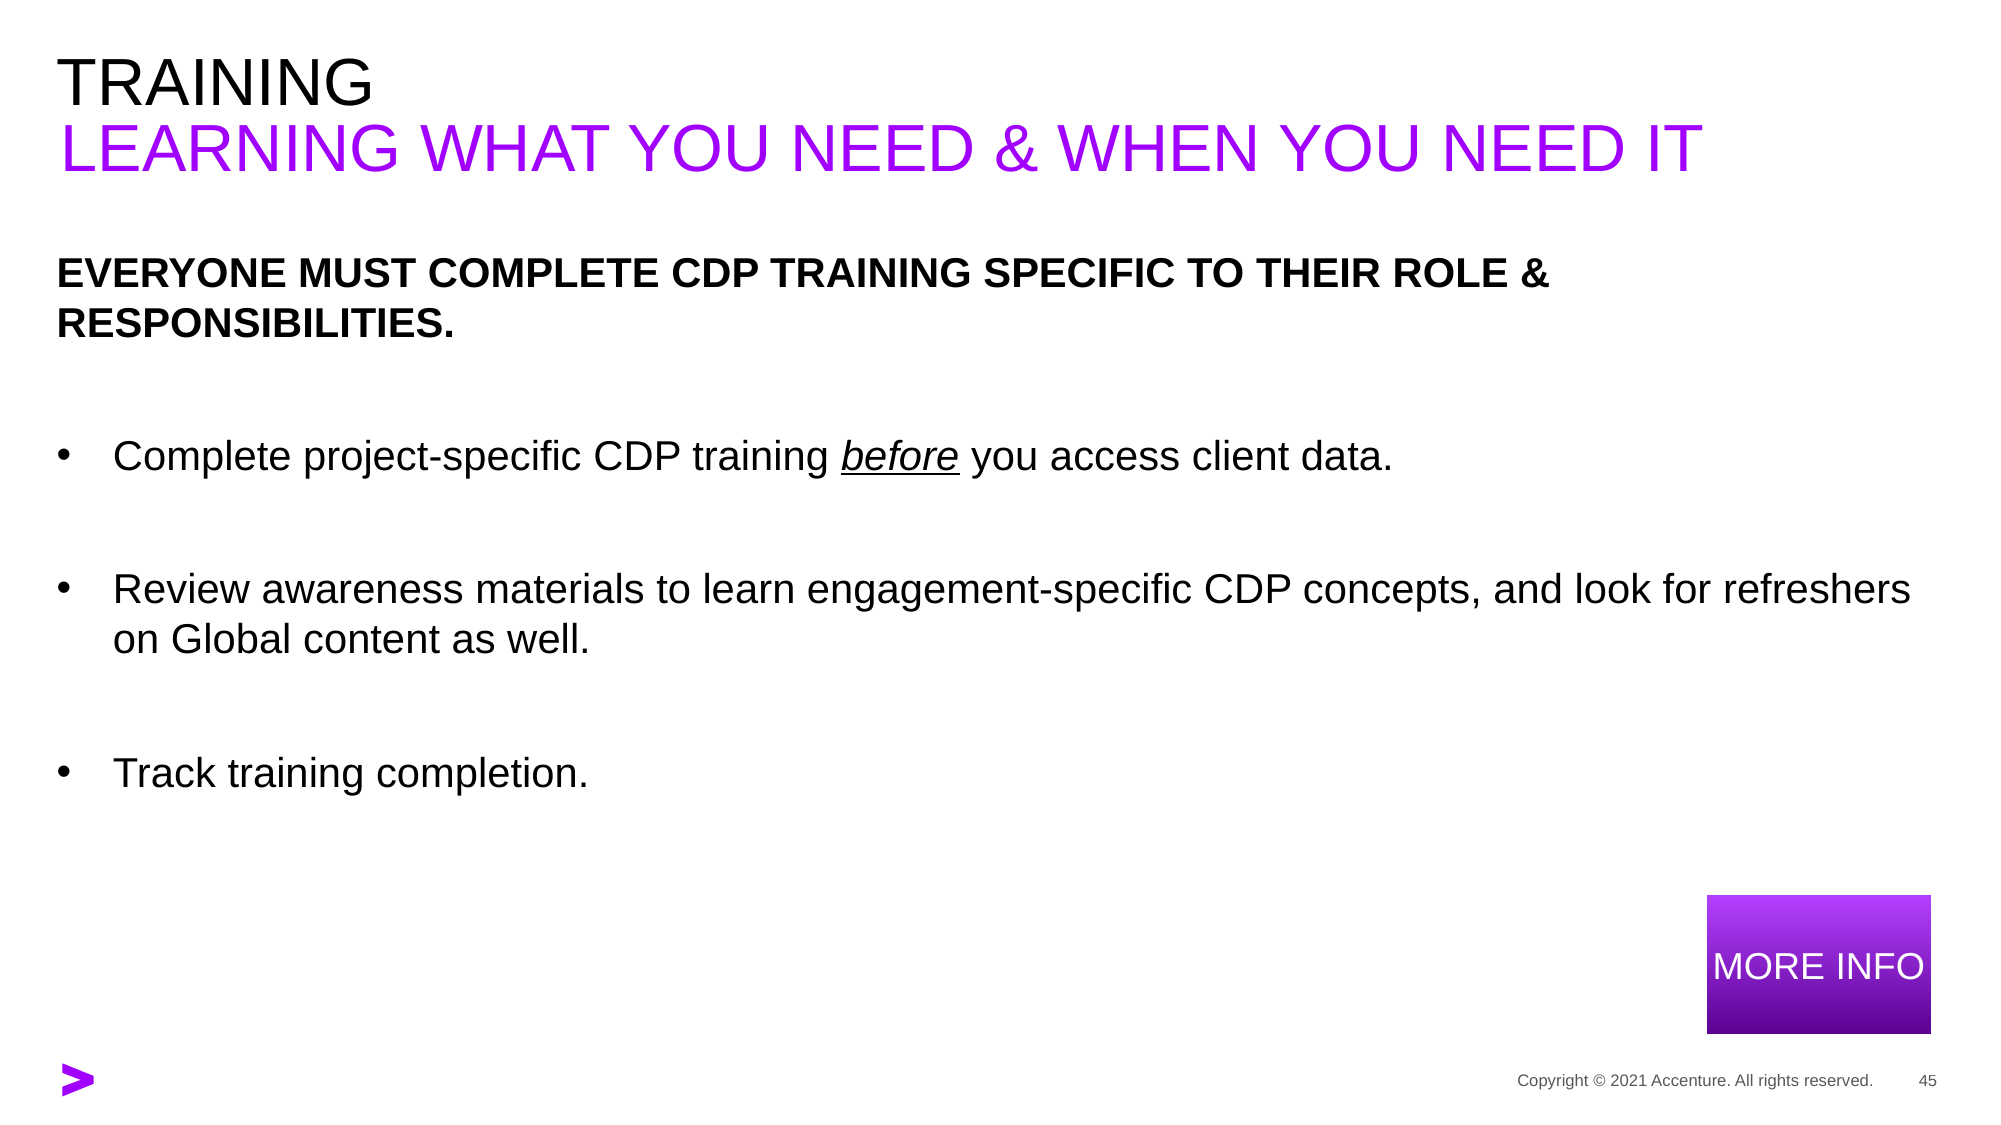

# TRAINING
LEARNING WHAT YOU NEED & WHEN YOU NEED IT

EVERYONE MUST COMPLETE CDP TRAINING SPECIFIC TO THEIR ROLE & RESPONSIBILITIES.

Complete project-specific CDP training before you access client data.

Review awareness materials to learn engagement-specific CDP concepts, and look for refreshers on Global content as well.

Track training completion.

MORE INFO
Copyright © 2021 Accenture. All rights reserved.
45